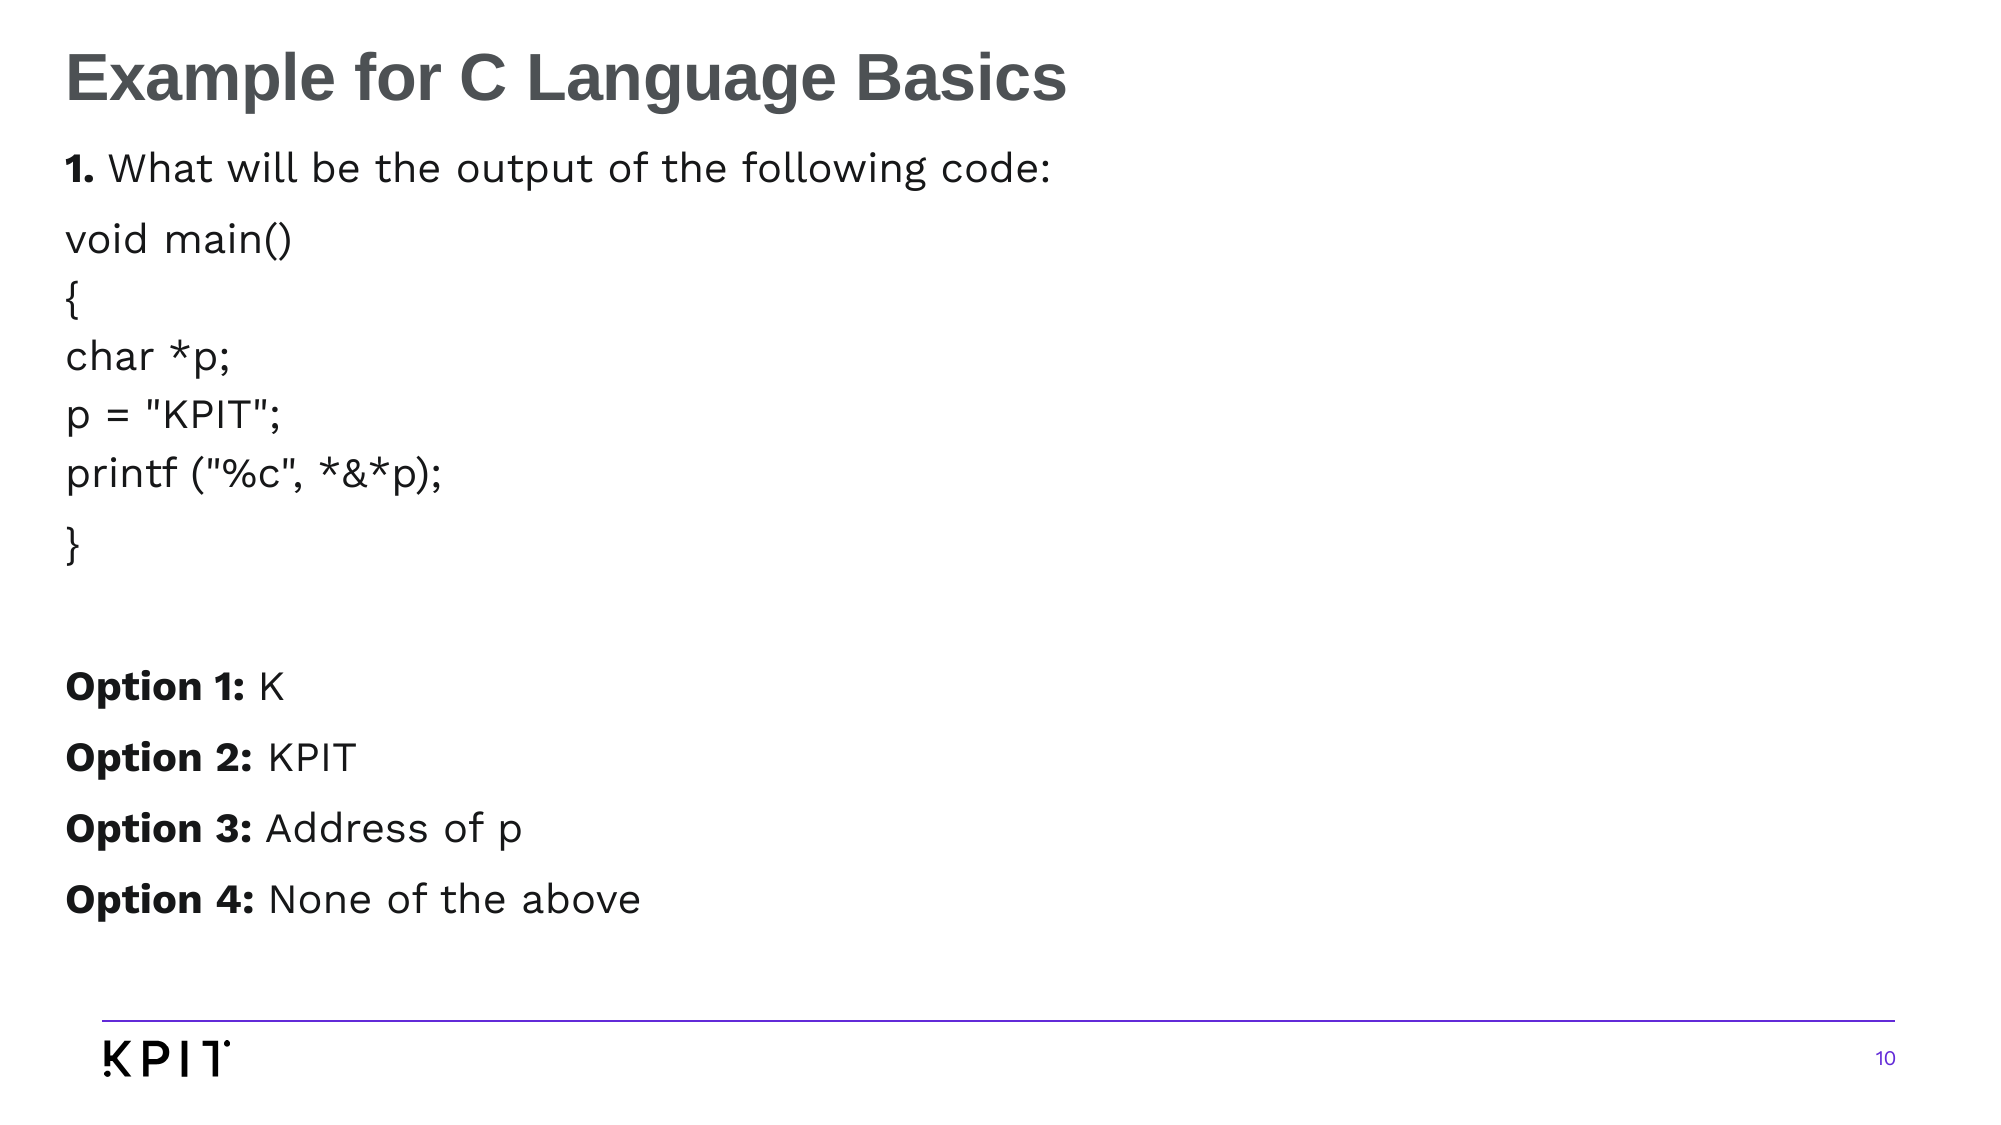

# Example for C Language Basics
1. What will be the output of the following code:
void main()
{
char *p;
p = "KPIT";
printf ("%c", *&*p);
}

Option 1: K
Option 2: KPIT
Option 3: Address of p
Option 4: None of the above

10